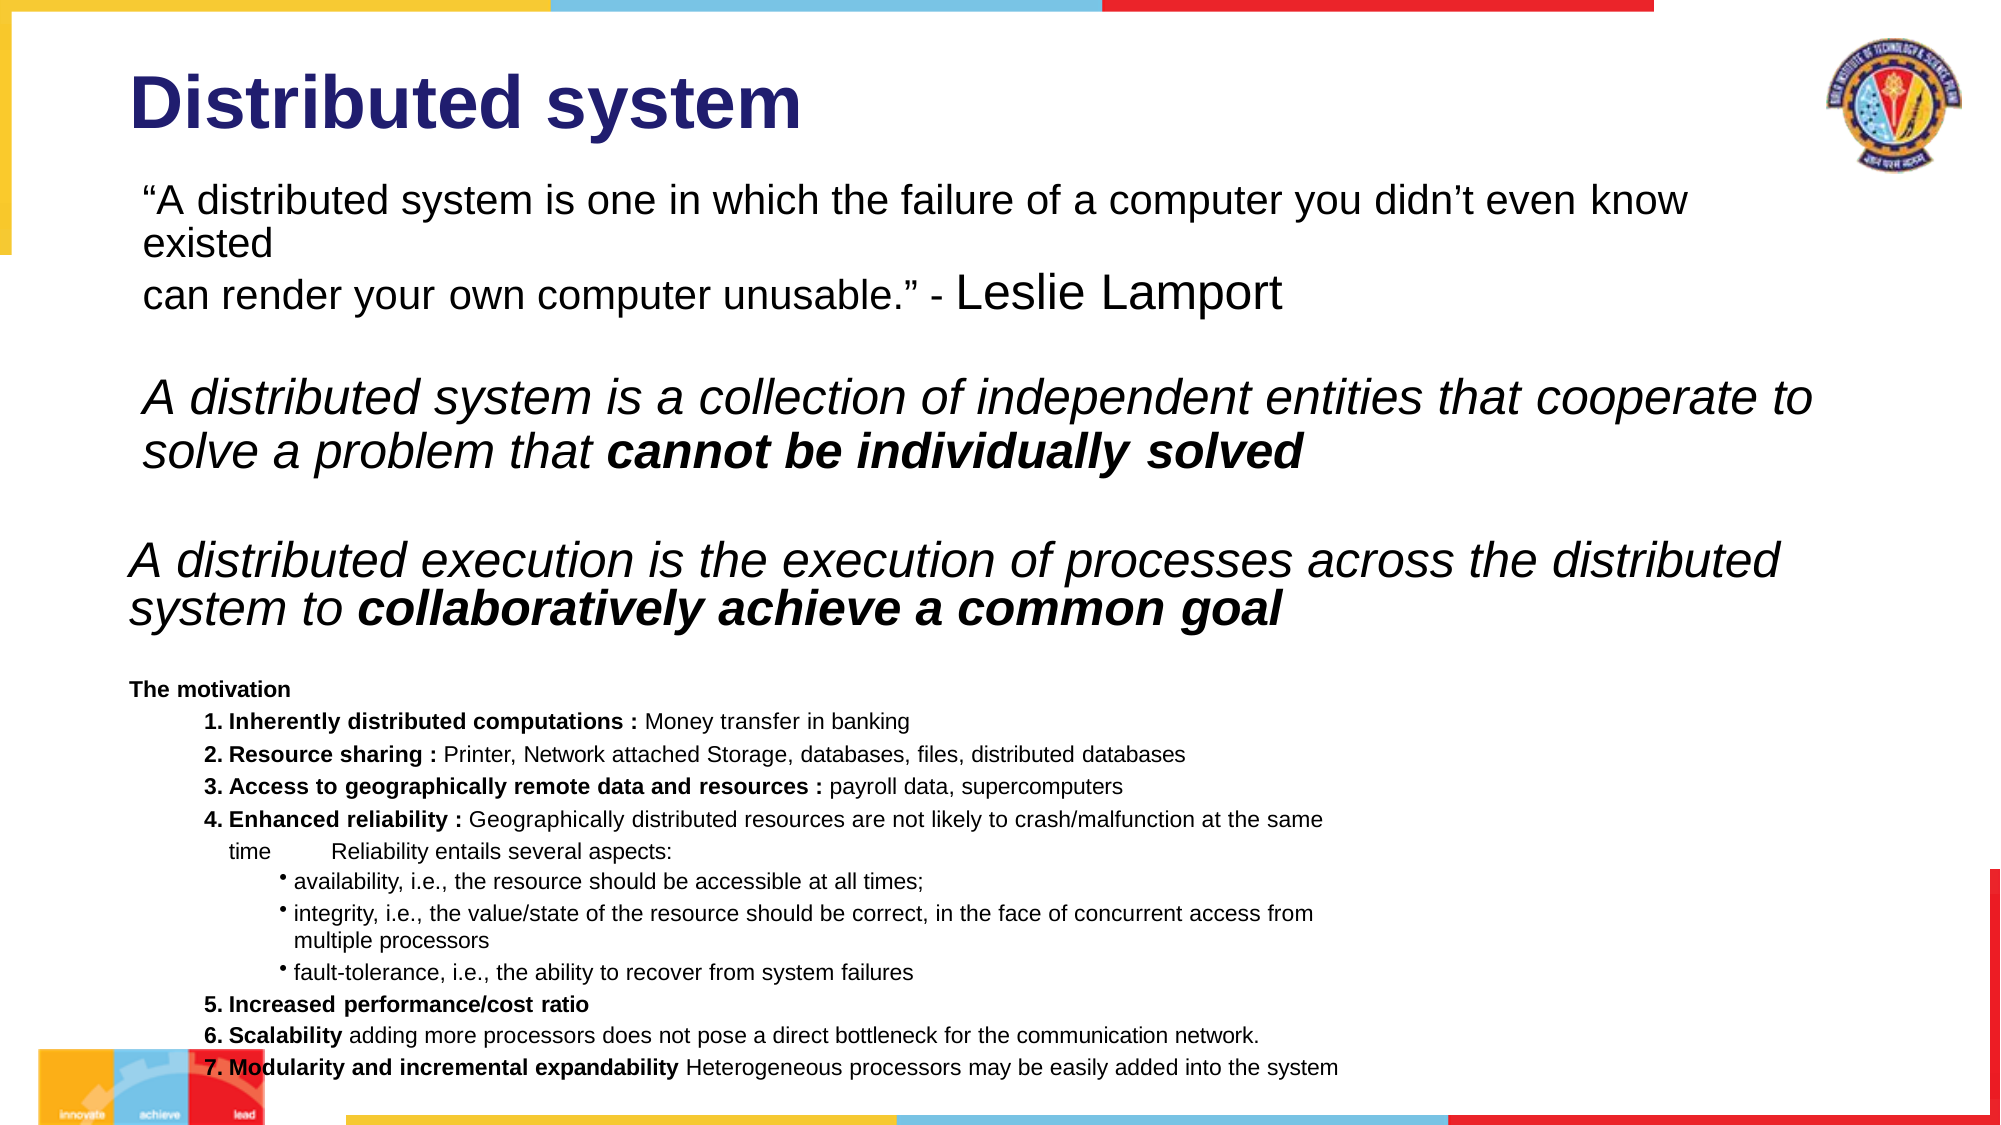

# Distributed system
“A distributed system is one in which the failure of a computer you didn’t even know existed
can render your own computer unusable.” - Leslie Lamport

A distributed system is a collection of independent entities that cooperate to
solve a problem that cannot be individually solved

A distributed execution is the execution of processes across the distributed system to collaboratively achieve a common goal
The motivation
Inherently distributed computations : Money transfer in banking
Resource sharing : Printer, Network attached Storage, databases, files, distributed databases
Access to geographically remote data and resources : payroll data, supercomputers
Enhanced reliability : Geographically distributed resources are not likely to crash/malfunction at the same time 	Reliability entails several aspects:
availability, i.e., the resource should be accessible at all times;
integrity, i.e., the value/state of the resource should be correct, in the face of concurrent access from multiple processors
fault-tolerance, i.e., the ability to recover from system failures
Increased performance/cost ratio
Scalability adding more processors does not pose a direct bottleneck for the communication network.
Modularity and incremental expandability Heterogeneous processors may be easily added into the system